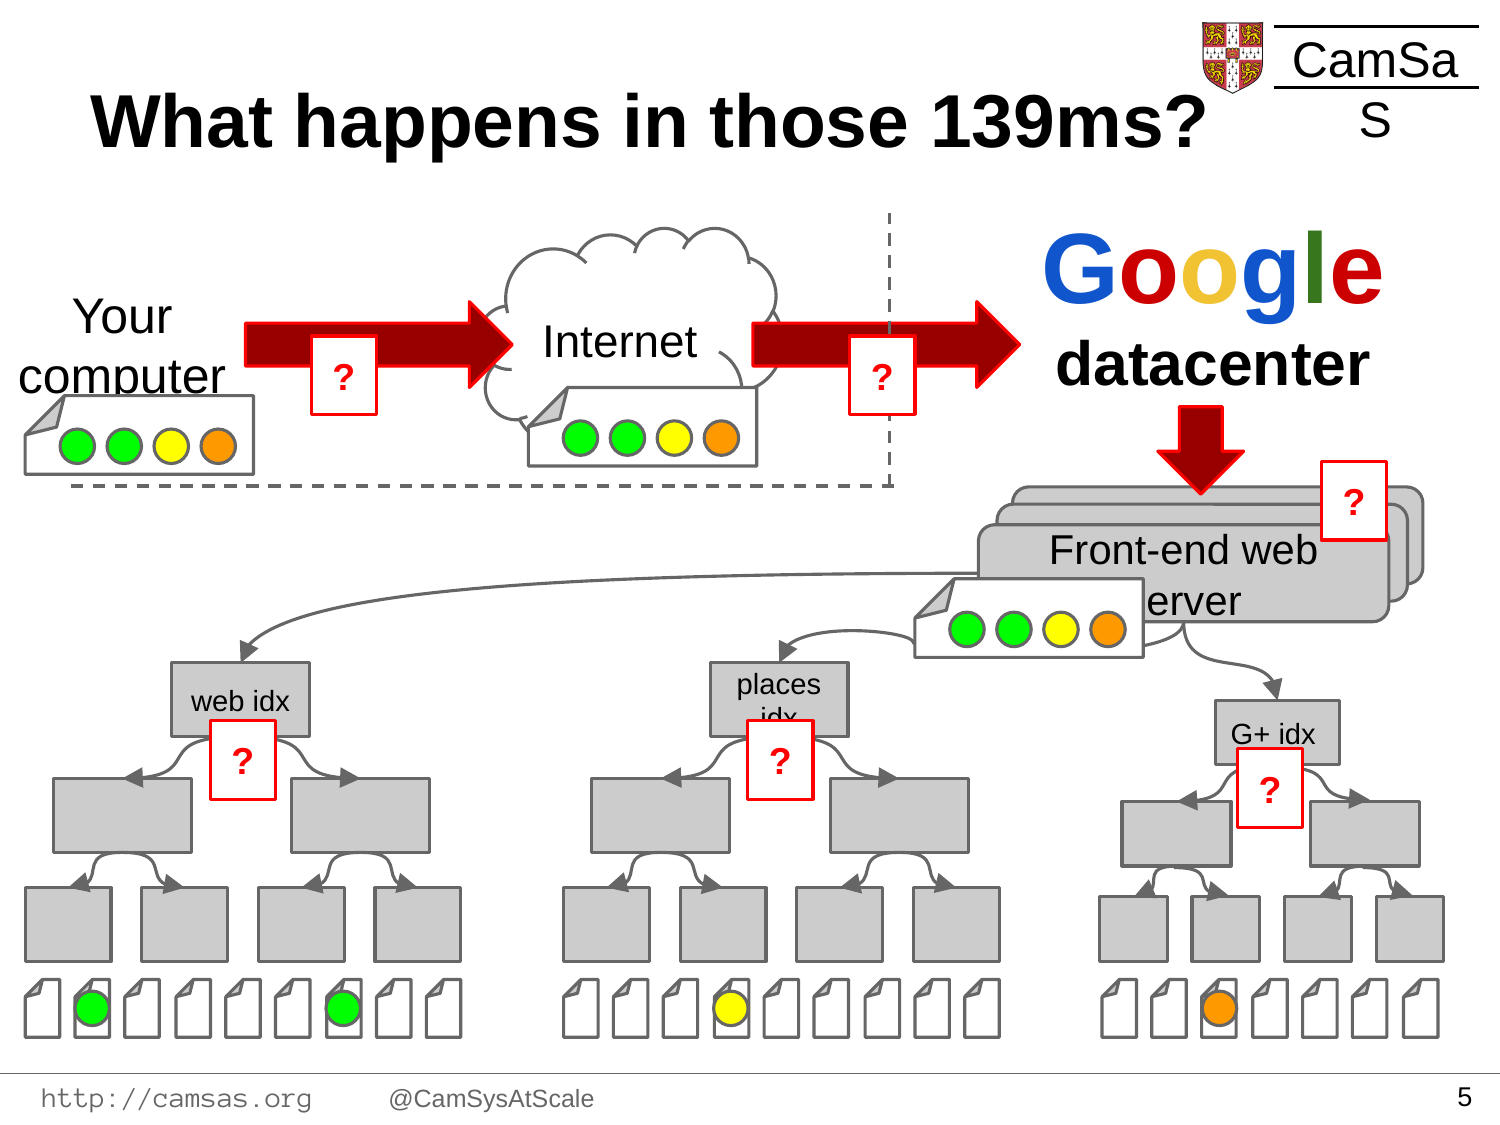

# What happens in those 139ms?
Google
datacenter
Internet
Your computer

?
?

Front-end web server
?
web idx

places idx

G+ idx

?
?
?